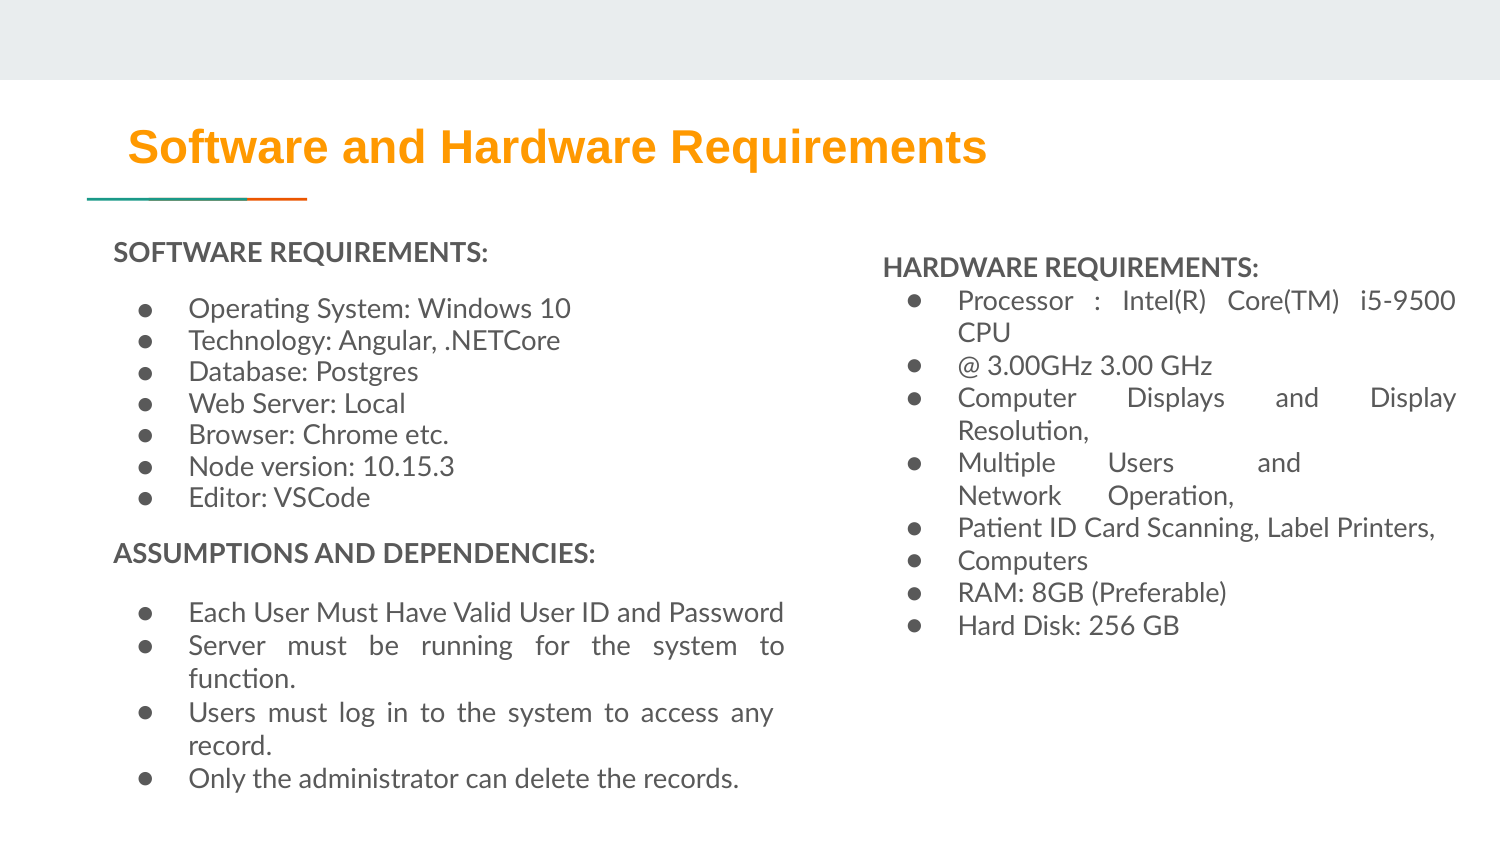

# Software and Hardware Requirements
SOFTWARE REQUIREMENTS:
Operating System: Windows 10
Technology: Angular, .NETCore
Database: Postgres
Web Server: Local
Browser: Chrome etc.
Node version: 10.15.3
Editor: VSCode
ASSUMPTIONS AND DEPENDENCIES:
Each User Must Have Valid User ID and Password
Server must be running for the system to function.
Users must log in to the system to access any  record.
Only the administrator can delete the records.

HARDWARE REQUIREMENTS:
Processor : Intel(R) Core(TM) i5-9500 CPU
@ 3.00GHz 3.00 GHz
Computer Displays and Display Resolution,
Multiple	Users	and	Network	Operation,
Patient ID Card Scanning, Label Printers,
Computers
RAM: 8GB (Preferable)
Hard Disk: 256 GB